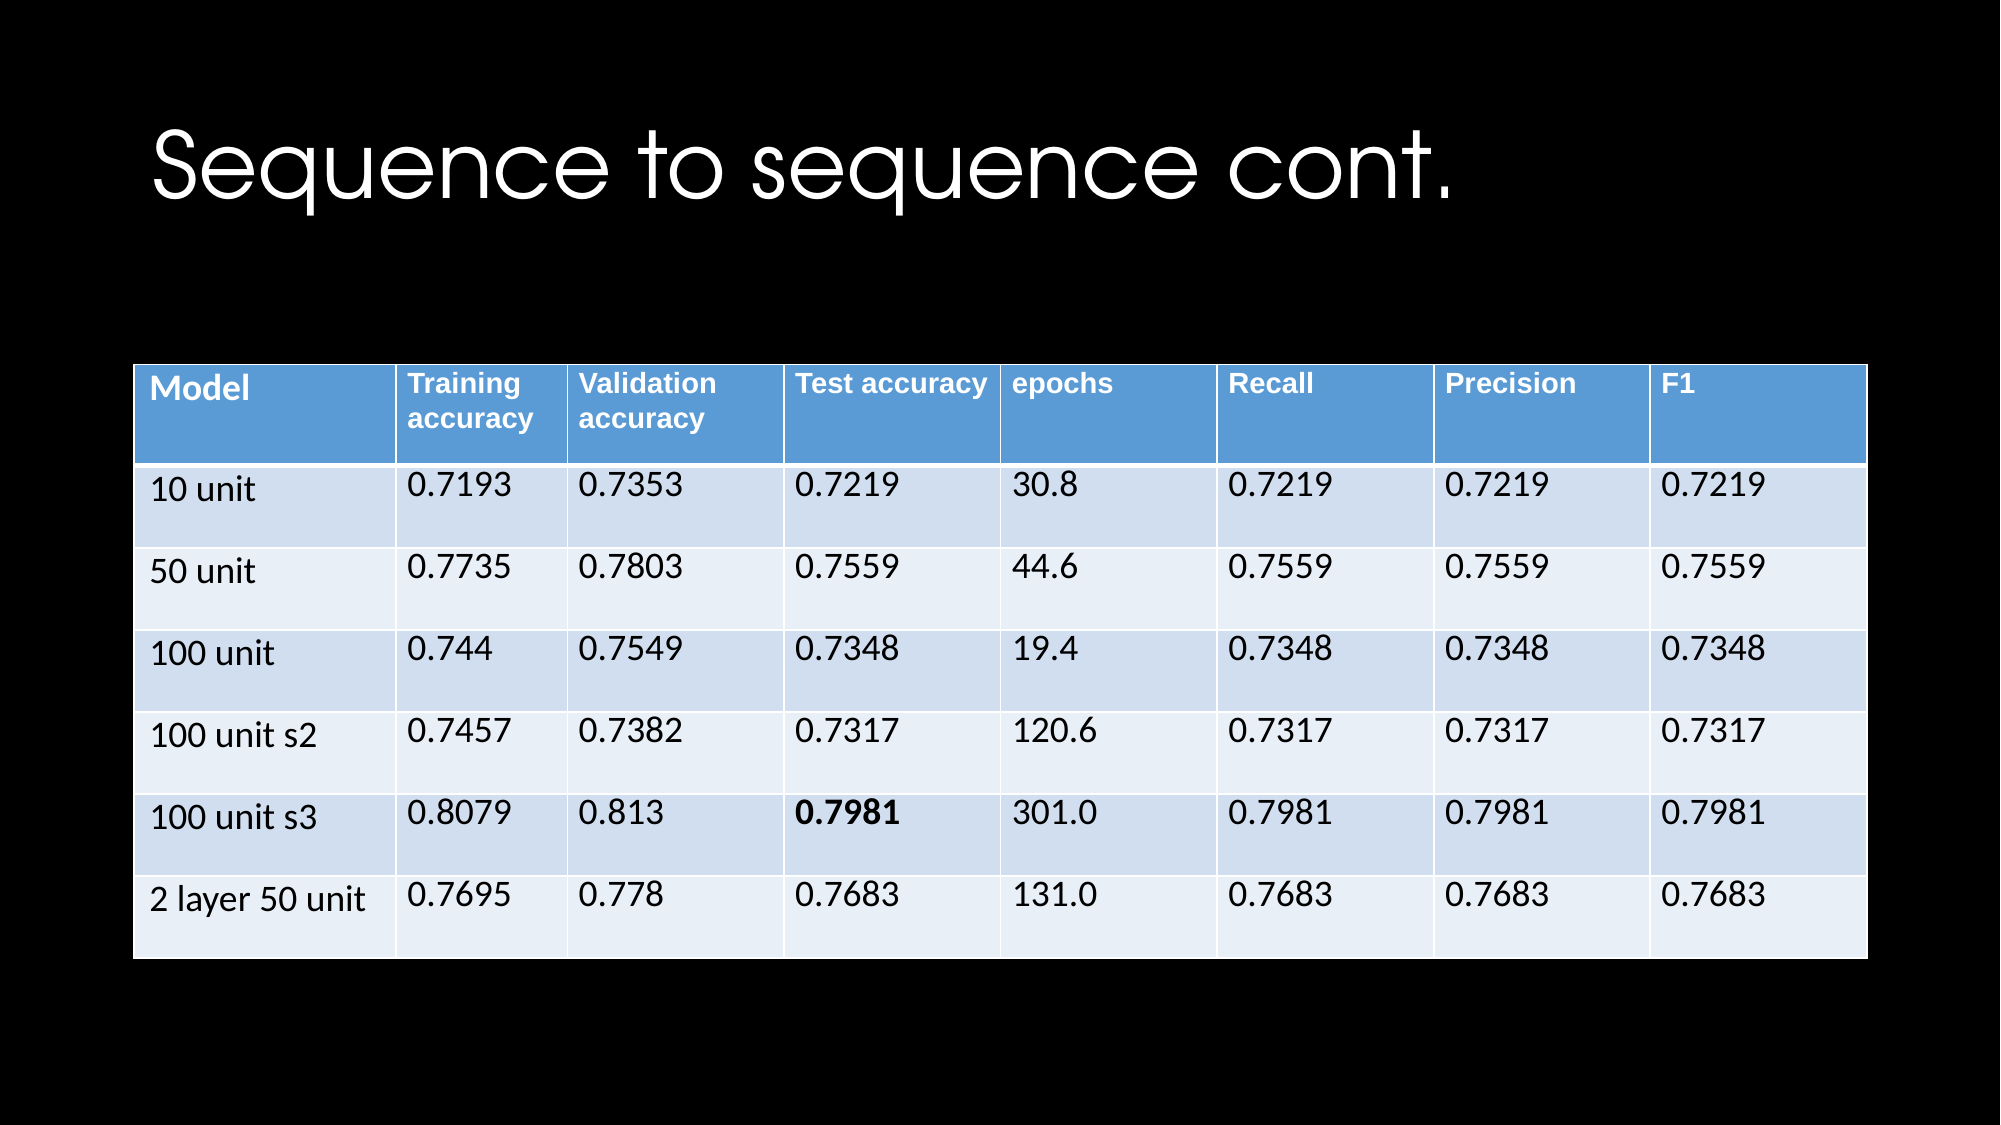

# Sequence to sequence cont.

| Model | Training accuracy | Validation accuracy | Test accuracy | epochs | Recall | Precision | F1 |
| --- | --- | --- | --- | --- | --- | --- | --- |
| 10 unit | 0.7193 | 0.7353 | 0.7219 | 30.8 | 0.7219 | 0.7219 | 0.7219 |
| 50 unit | 0.7735 | 0.7803 | 0.7559 | 44.6 | 0.7559 | 0.7559 | 0.7559 |
| 100 unit | 0.744 | 0.7549 | 0.7348 | 19.4 | 0.7348 | 0.7348 | 0.7348 |
| 100 unit s2 | 0.7457 | 0.7382 | 0.7317 | 120.6 | 0.7317 | 0.7317 | 0.7317 |
| 100 unit s3 | 0.8079 | 0.813 | 0.7981 | 301.0 | 0.7981 | 0.7981 | 0.7981 |
| 2 layer 50 unit | 0.7695 | 0.778 | 0.7683 | 131.0 | 0.7683 | 0.7683 | 0.7683 |